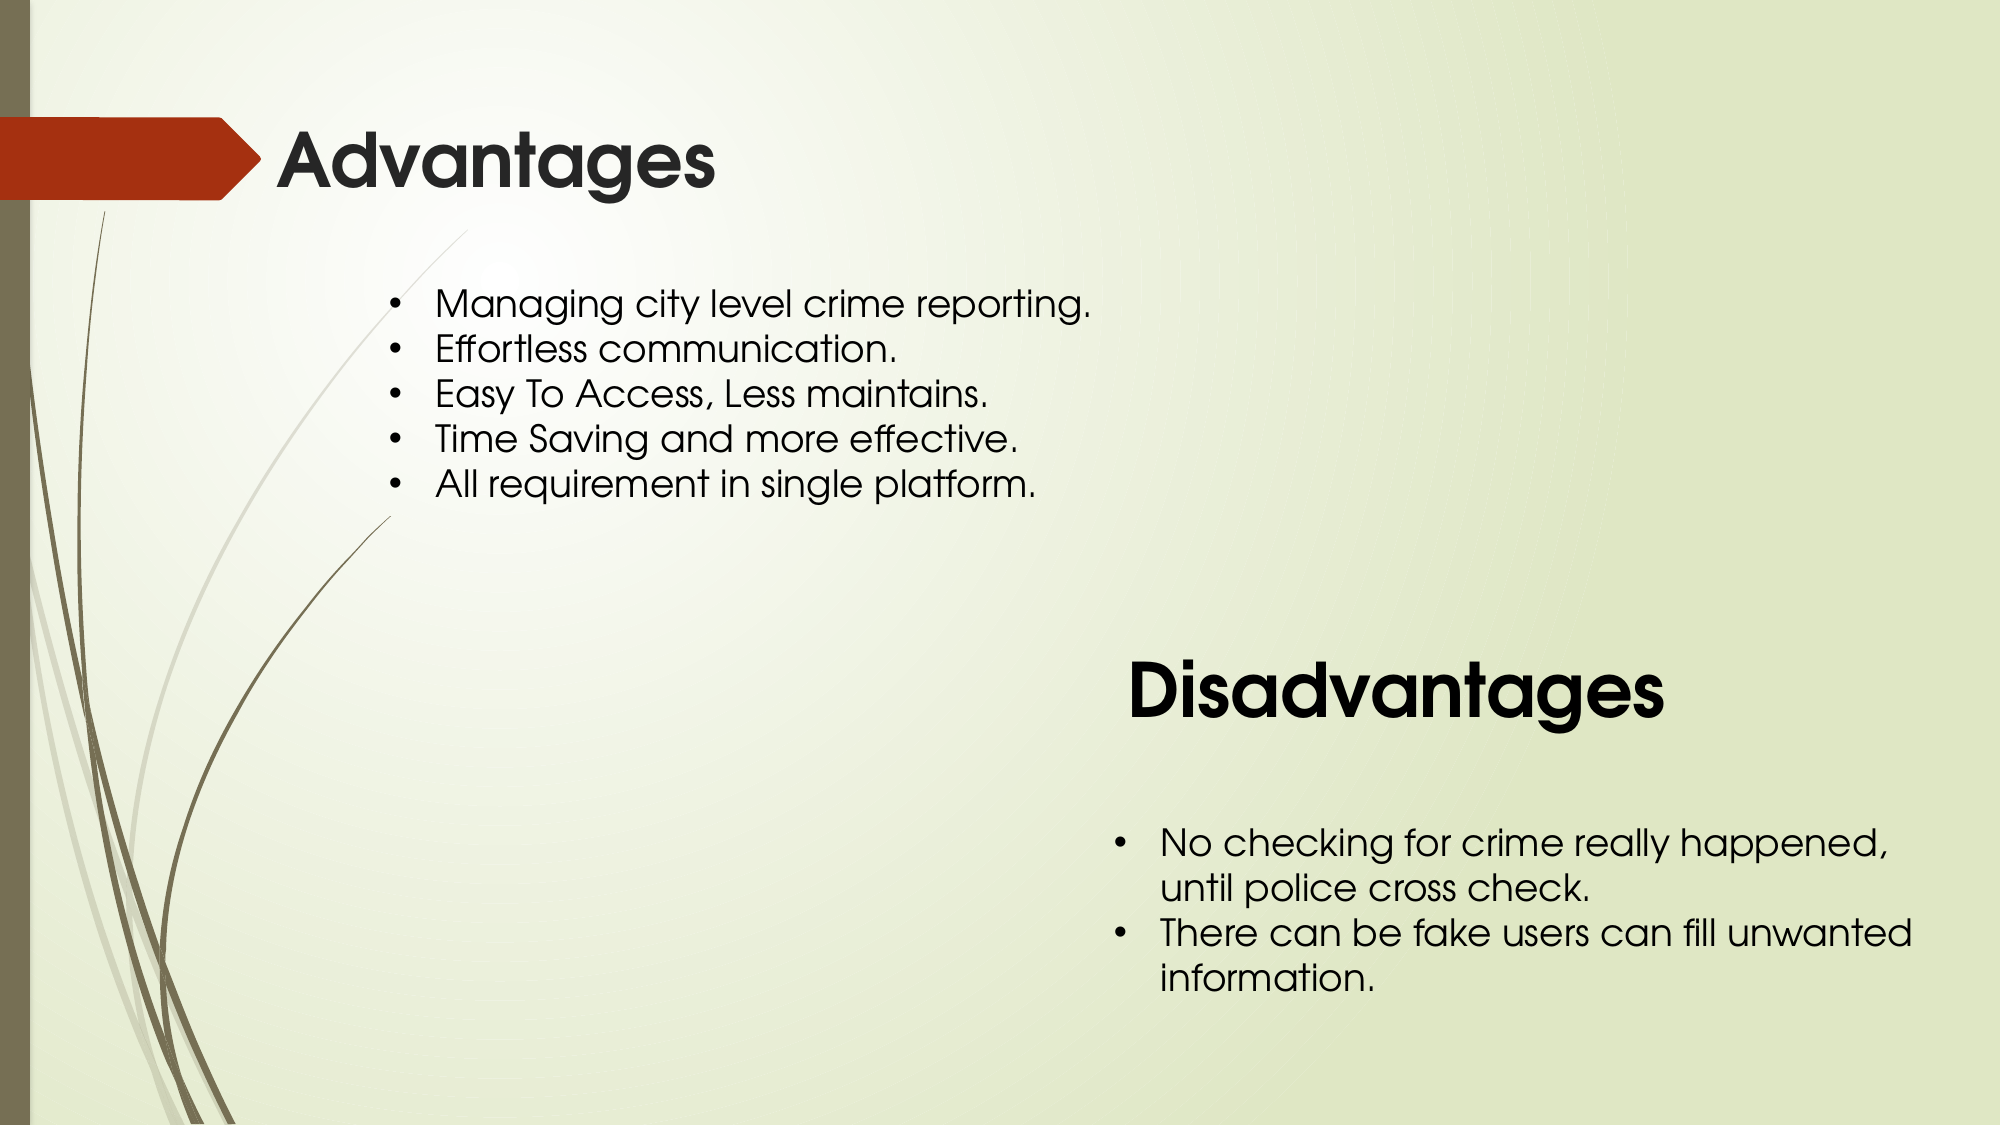

# Advantages
Managing city level crime reporting.
Effortless communication.
Easy To Access, Less maintains.
Time Saving and more effective.
All requirement in single platform.
Disadvantages
No checking for crime really happened, until police cross check.
There can be fake users can fill unwanted information.